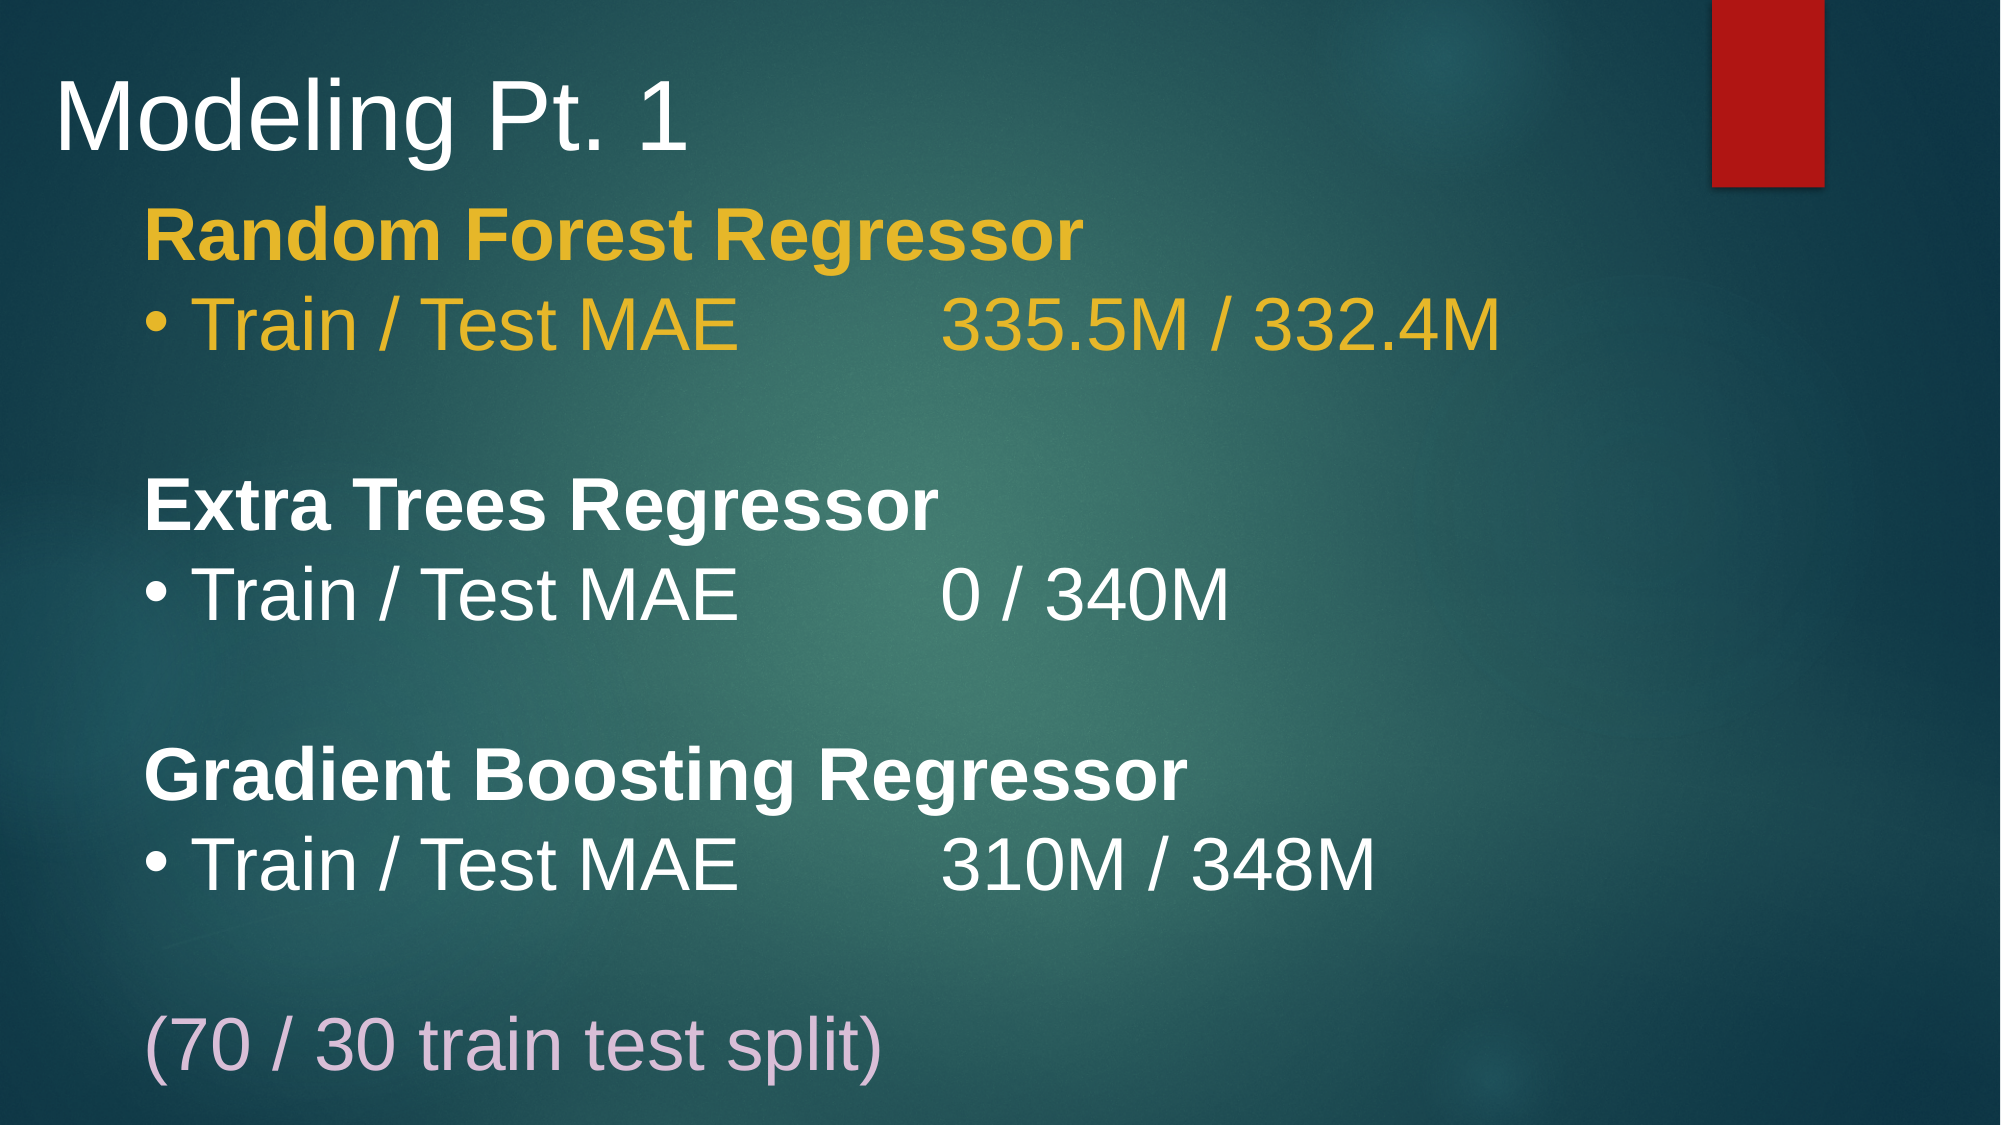

# Modeling Pt. 1
Random Forest Regressor
Train / Test MAE		335.5M / 332.4M

Extra Trees Regressor
Train / Test MAE		0 / 340M

Gradient Boosting Regressor
Train / Test MAE		310M / 348M

(70 / 30 train test split)